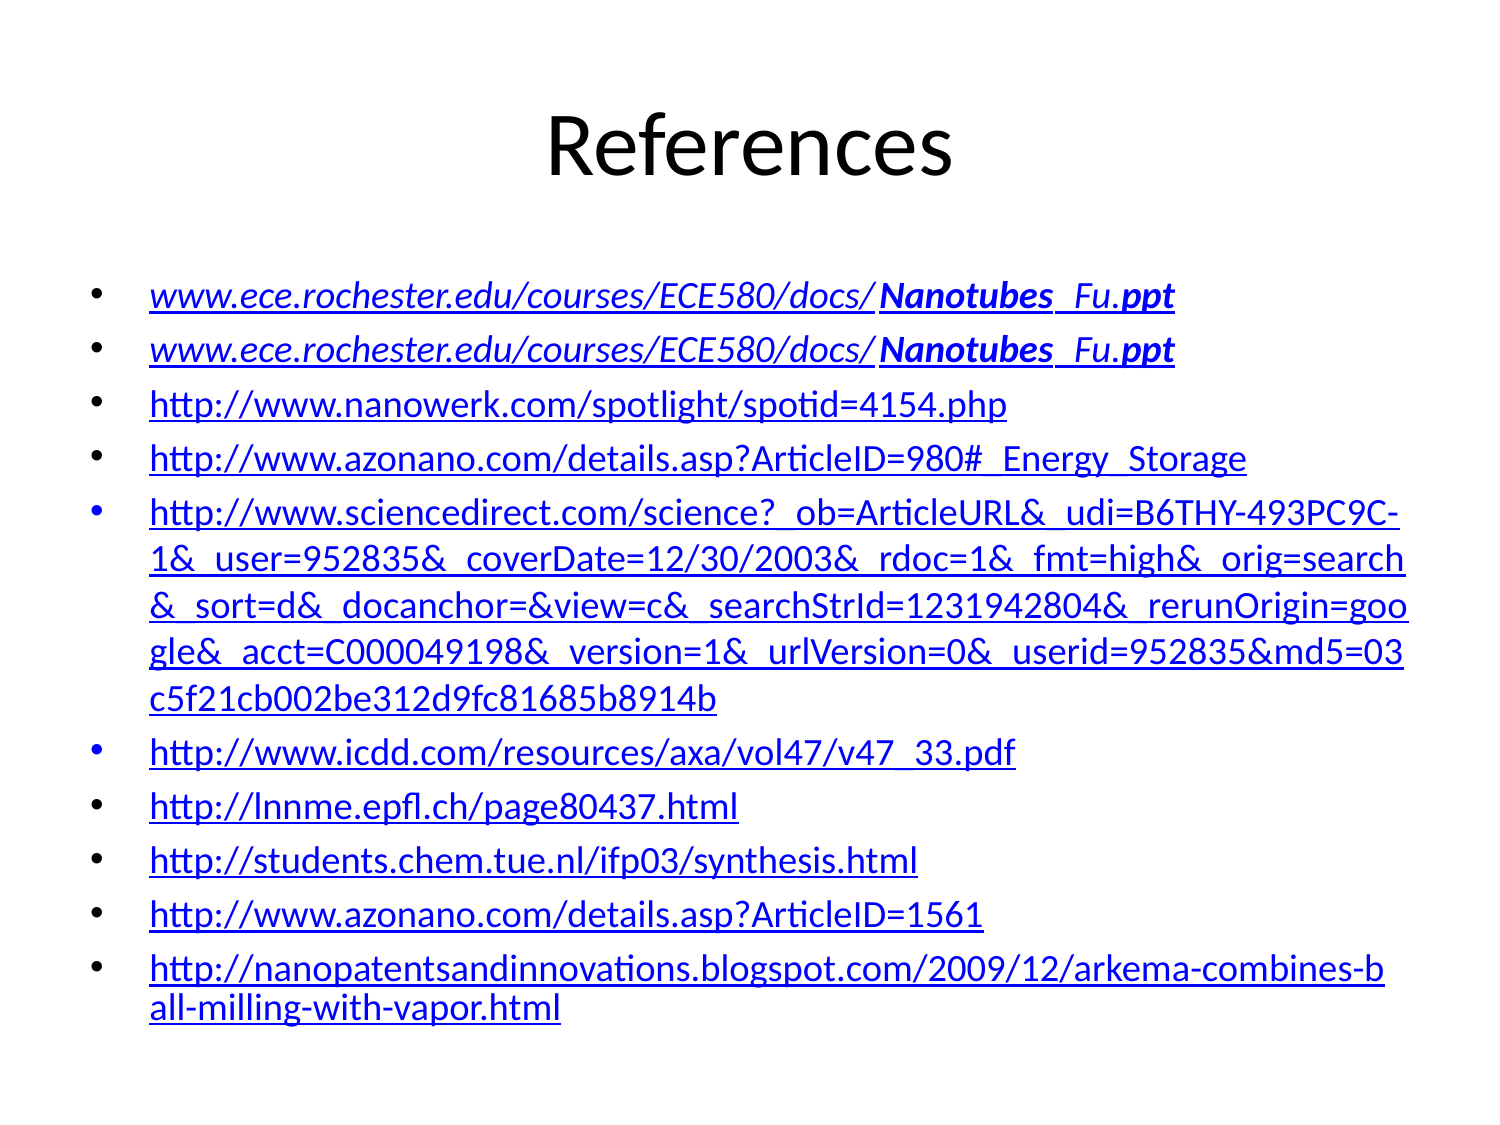

# References
www.ece.rochester.edu/courses/ECE580/docs/Nanotubes_Fu.ppt
www.ece.rochester.edu/courses/ECE580/docs/Nanotubes_Fu.ppt
http://www.nanowerk.com/spotlight/spotid=4154.php
http://www.azonano.com/details.asp?ArticleID=980#_Energy_Storage
http://www.sciencedirect.com/science?_ob=ArticleURL&_udi=B6THY-493PC9C-1&_user=952835&_coverDate=12/30/2003&_rdoc=1&_fmt=high&_orig=search&_sort=d&_docanchor=&view=c&_searchStrId=1231942804&_rerunOrigin=google&_acct=C000049198&_version=1&_urlVersion=0&_userid=952835&md5=03c5f21cb002be312d9fc81685b8914b
http://www.icdd.com/resources/axa/vol47/v47_33.pdf
http://lnnme.epfl.ch/page80437.html
http://students.chem.tue.nl/ifp03/synthesis.html
http://www.azonano.com/details.asp?ArticleID=1561
http://nanopatentsandinnovations.blogspot.com/2009/12/arkema-combines-ball-milling-with-vapor.html